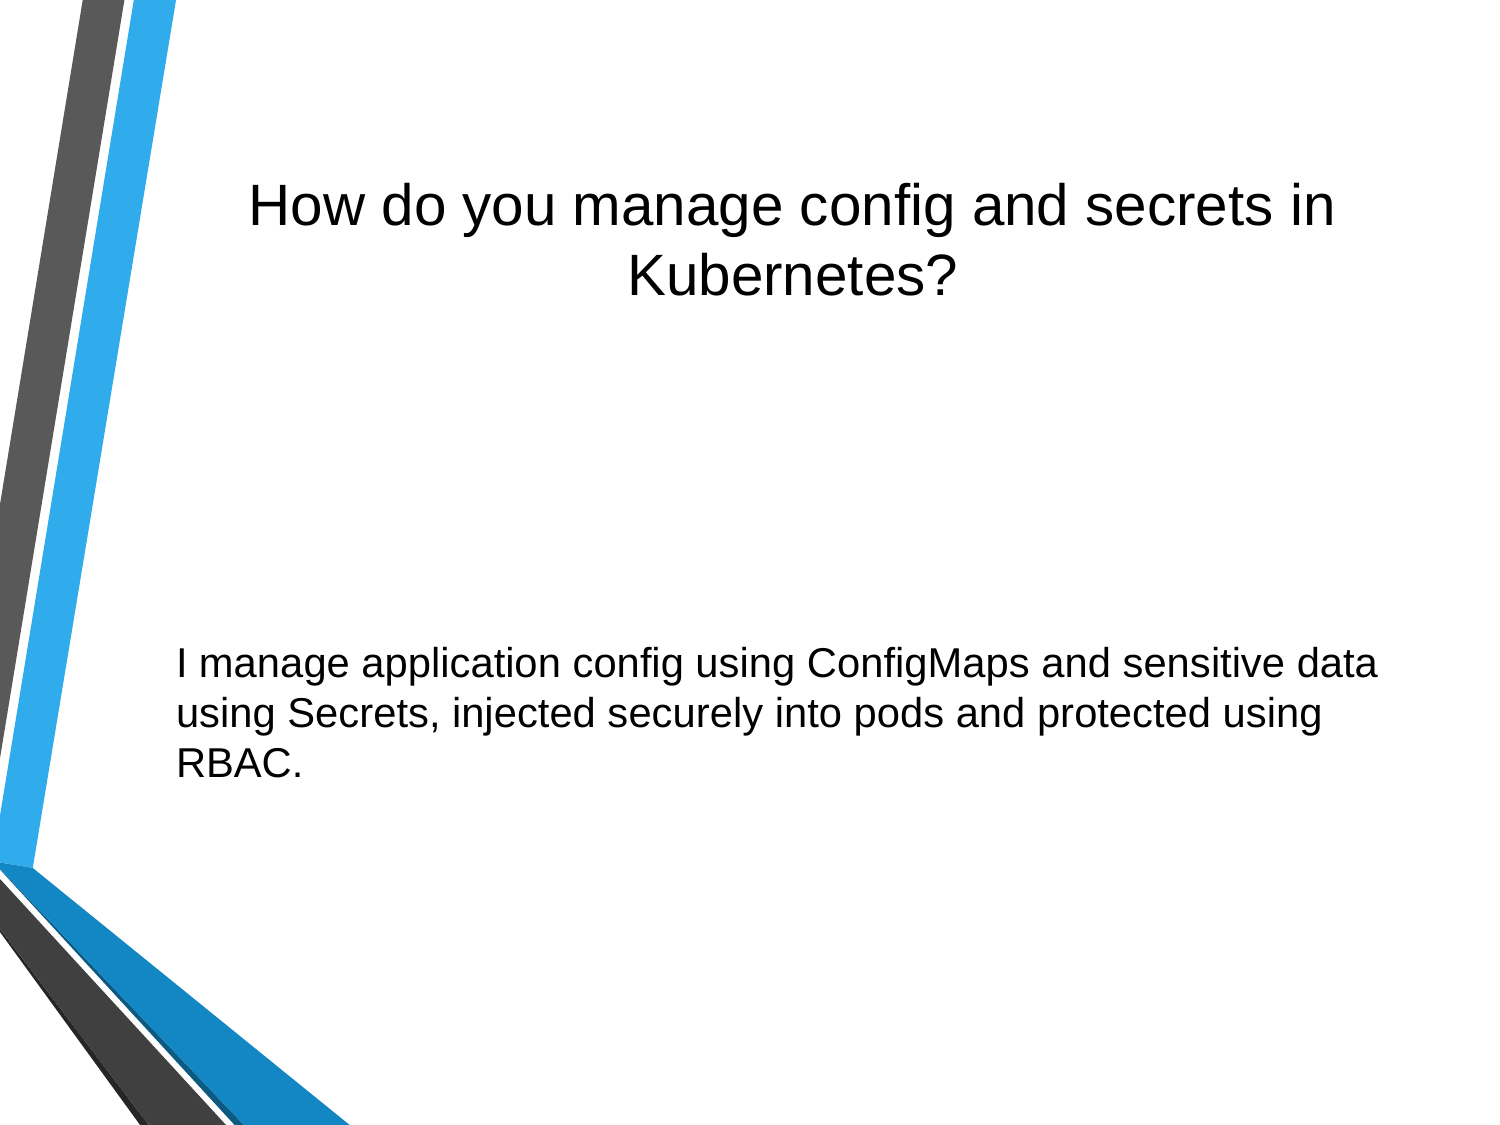

# How do you manage config and secrets in Kubernetes?
I manage application config using ConfigMaps and sensitive data using Secrets, injected securely into pods and protected using RBAC.